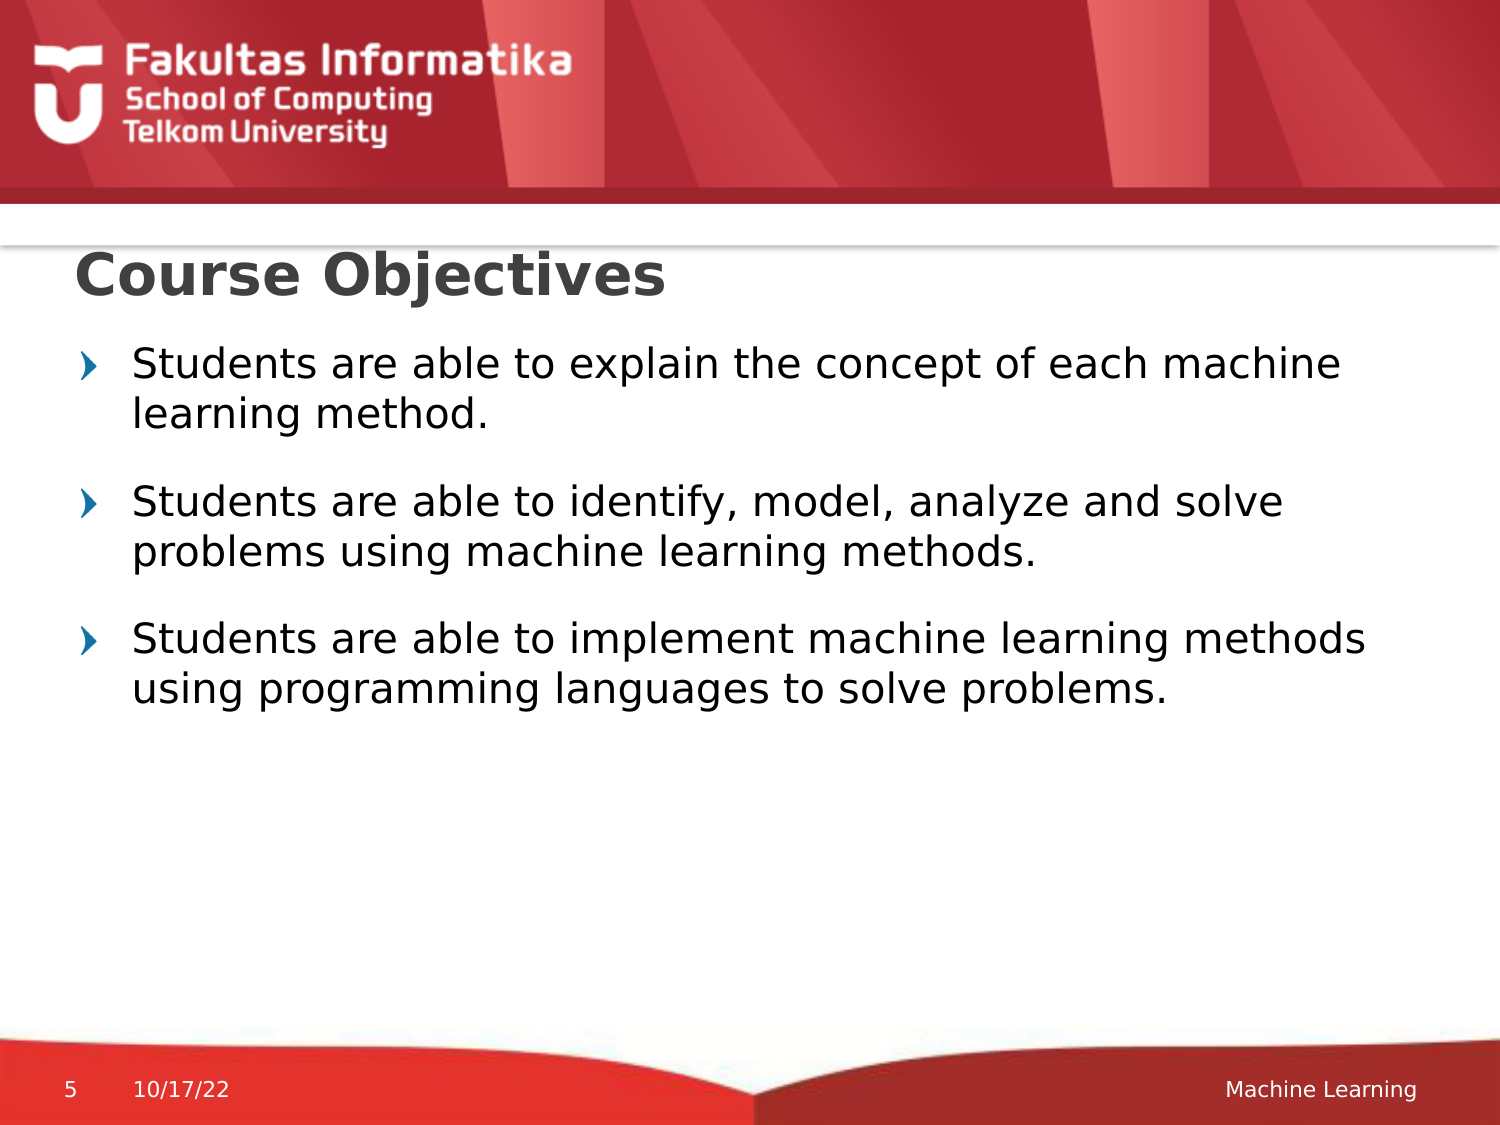

# Course Objectives
Students are able to explain the concept of each machine learning method.
Students are able to identify, model, analyze and solve problems using machine learning methods.
Students are able to implement machine learning methods using programming languages to solve problems.
Machine Learning
5
10/17/22